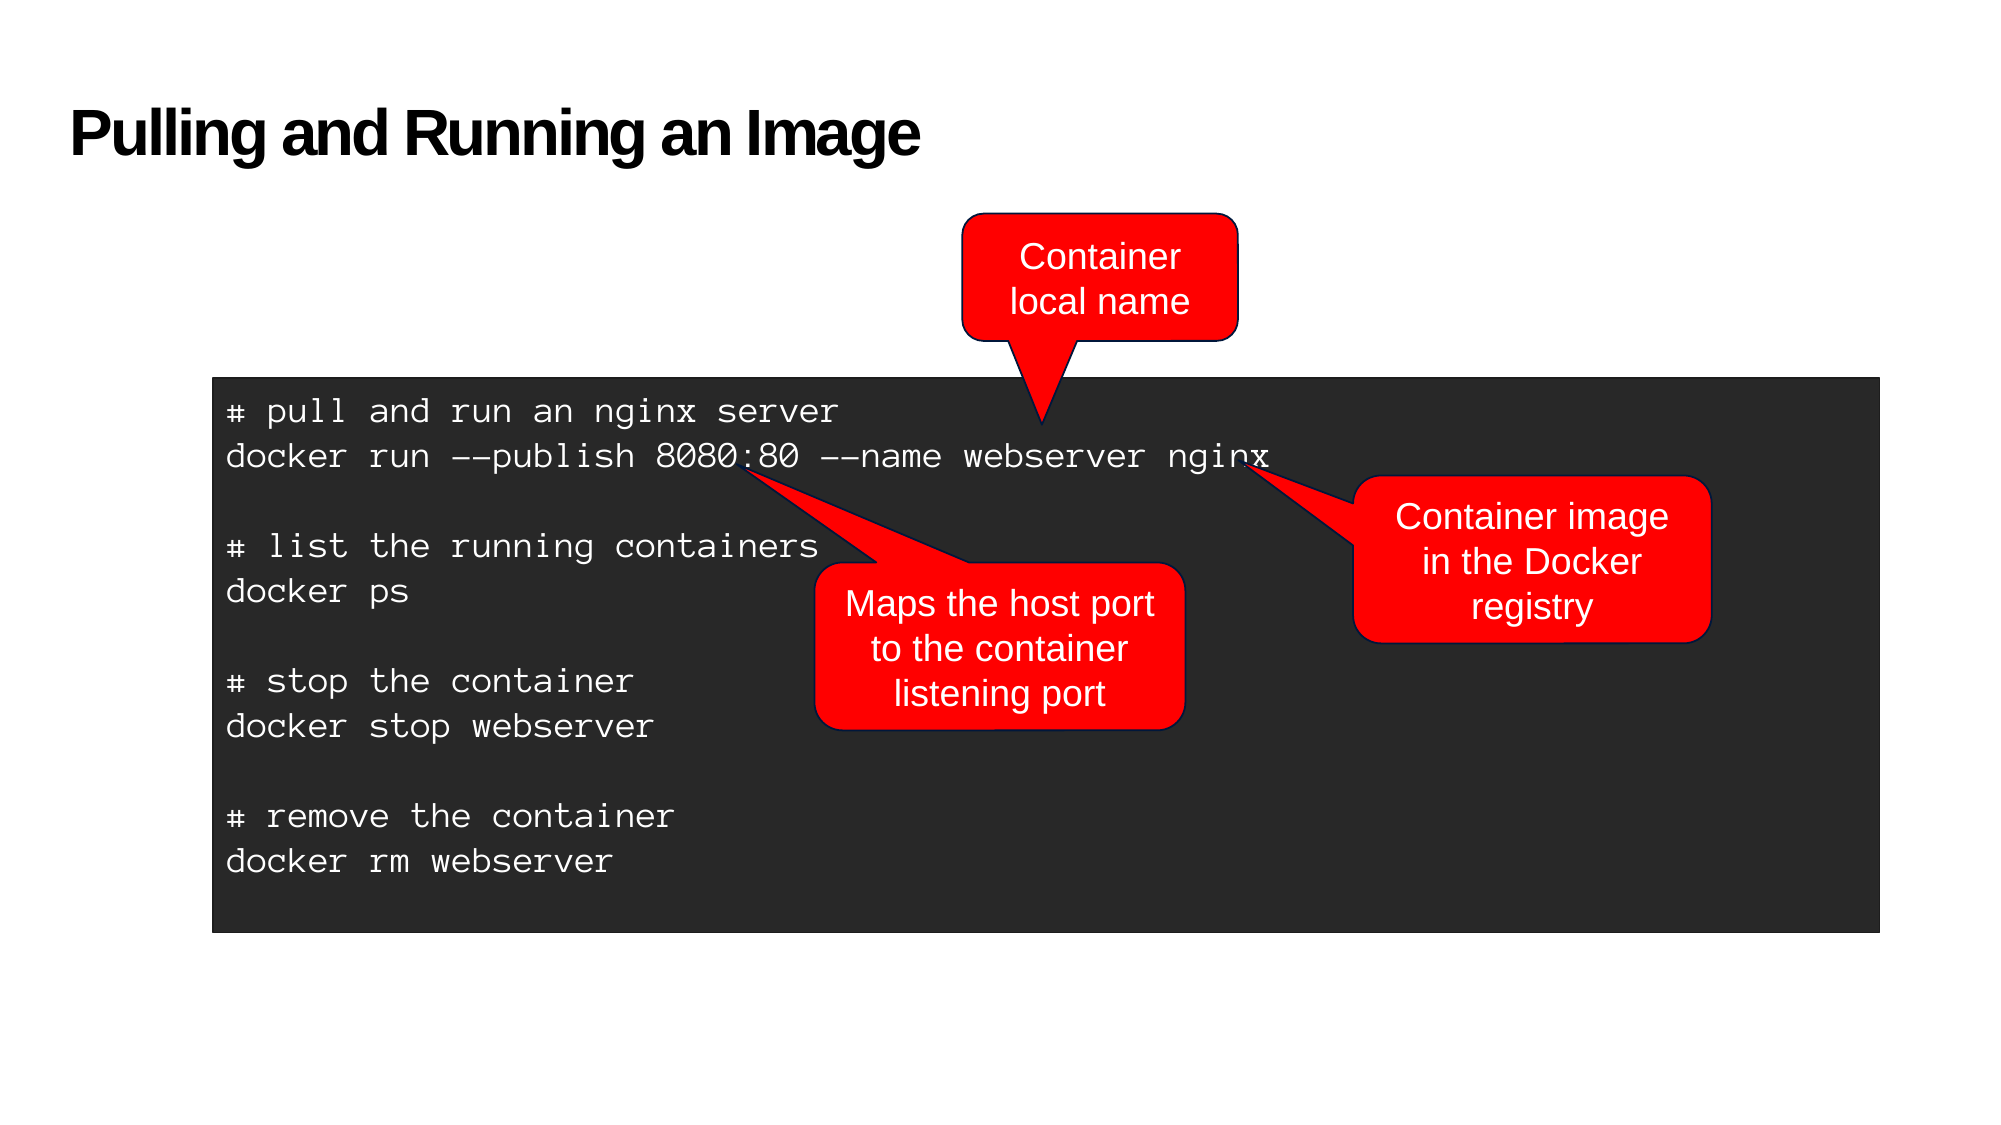

# Pulling and Running an Image
Container local name
# pull and run an nginx server
docker run --publish 8080:80 --name webserver nginx

# list the running containers
docker ps

# stop the container
docker stop webserver

# remove the container
docker rm webserver

Container image in the Docker registry
Maps the host port to the container listening port